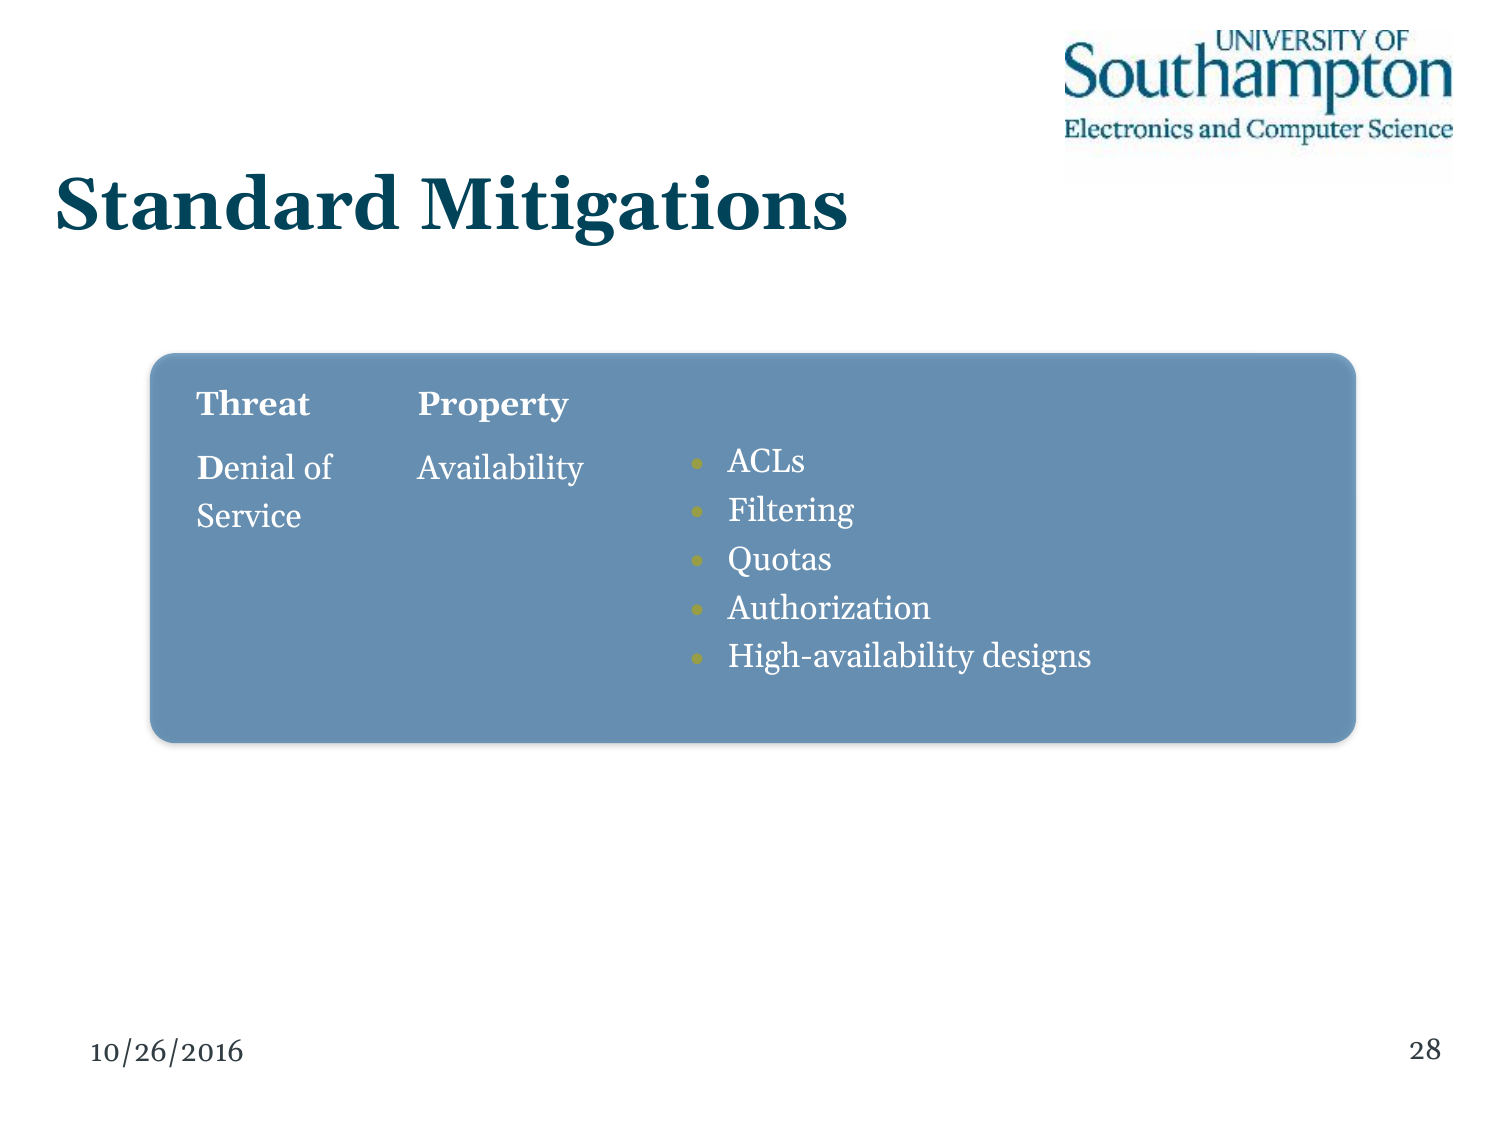

# Standard Mitigations

| Threat | Property |  |
| --- | --- | --- |
| Denial of Service | Availability | ACLs Filtering Quotas Authorization High-availability designs |
28
10/26/2016